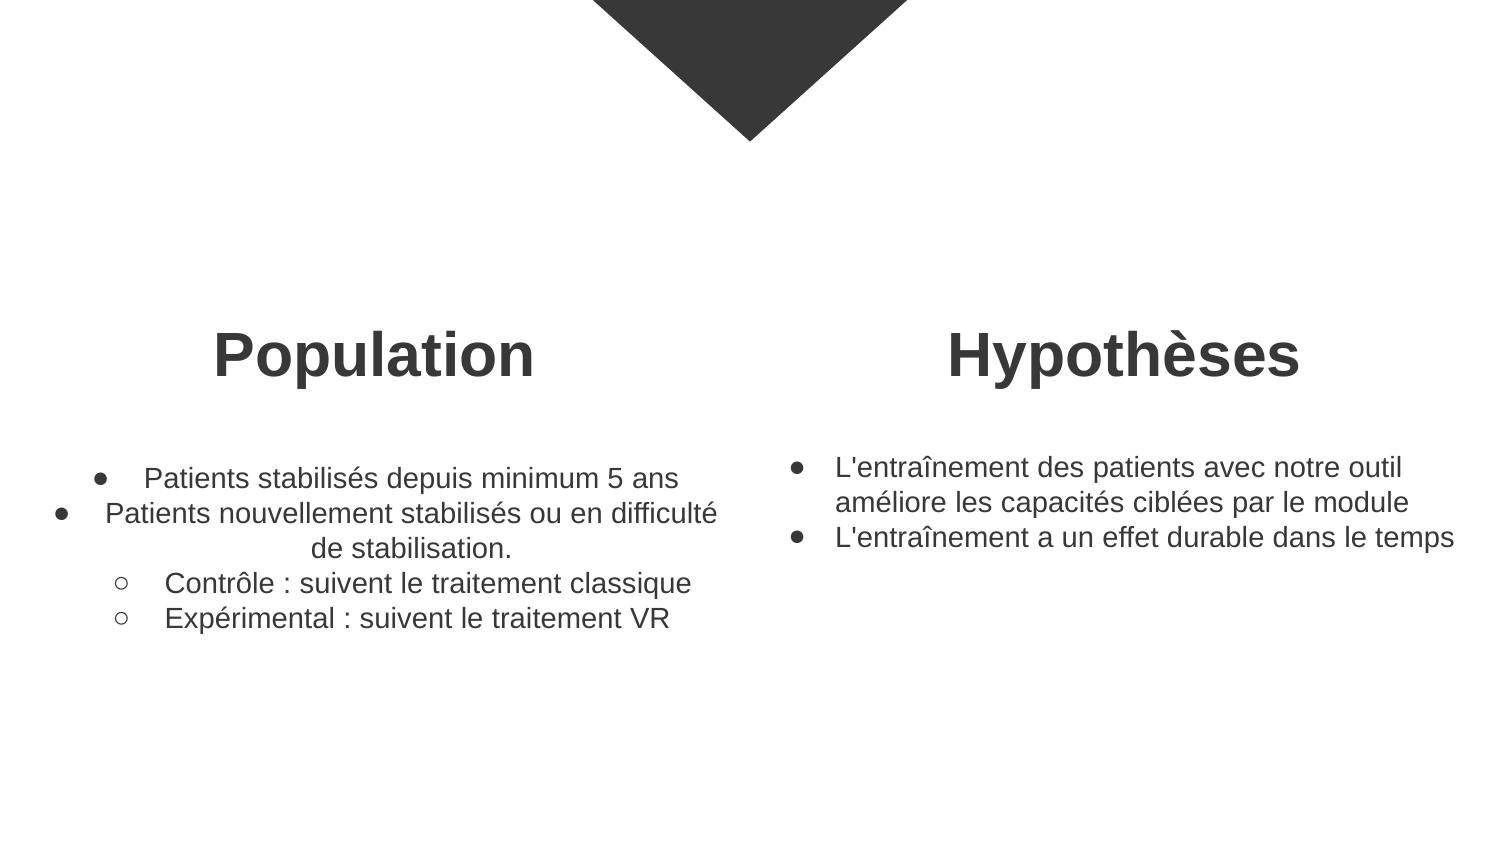

Patients diagnostiqués schizophrènes divisés en 2 groupes :

# Population
Hypothèses
L'entraînement des patients avec notre outil améliore les capacités ciblées par le module
L'entraînement a un effet durable dans le temps
Patients stabilisés depuis minimum 5 ans
Patients nouvellement stabilisés ou en difficulté de stabilisation.
Contrôle : suivent le traitement classique
Expérimental : suivent le traitement VR